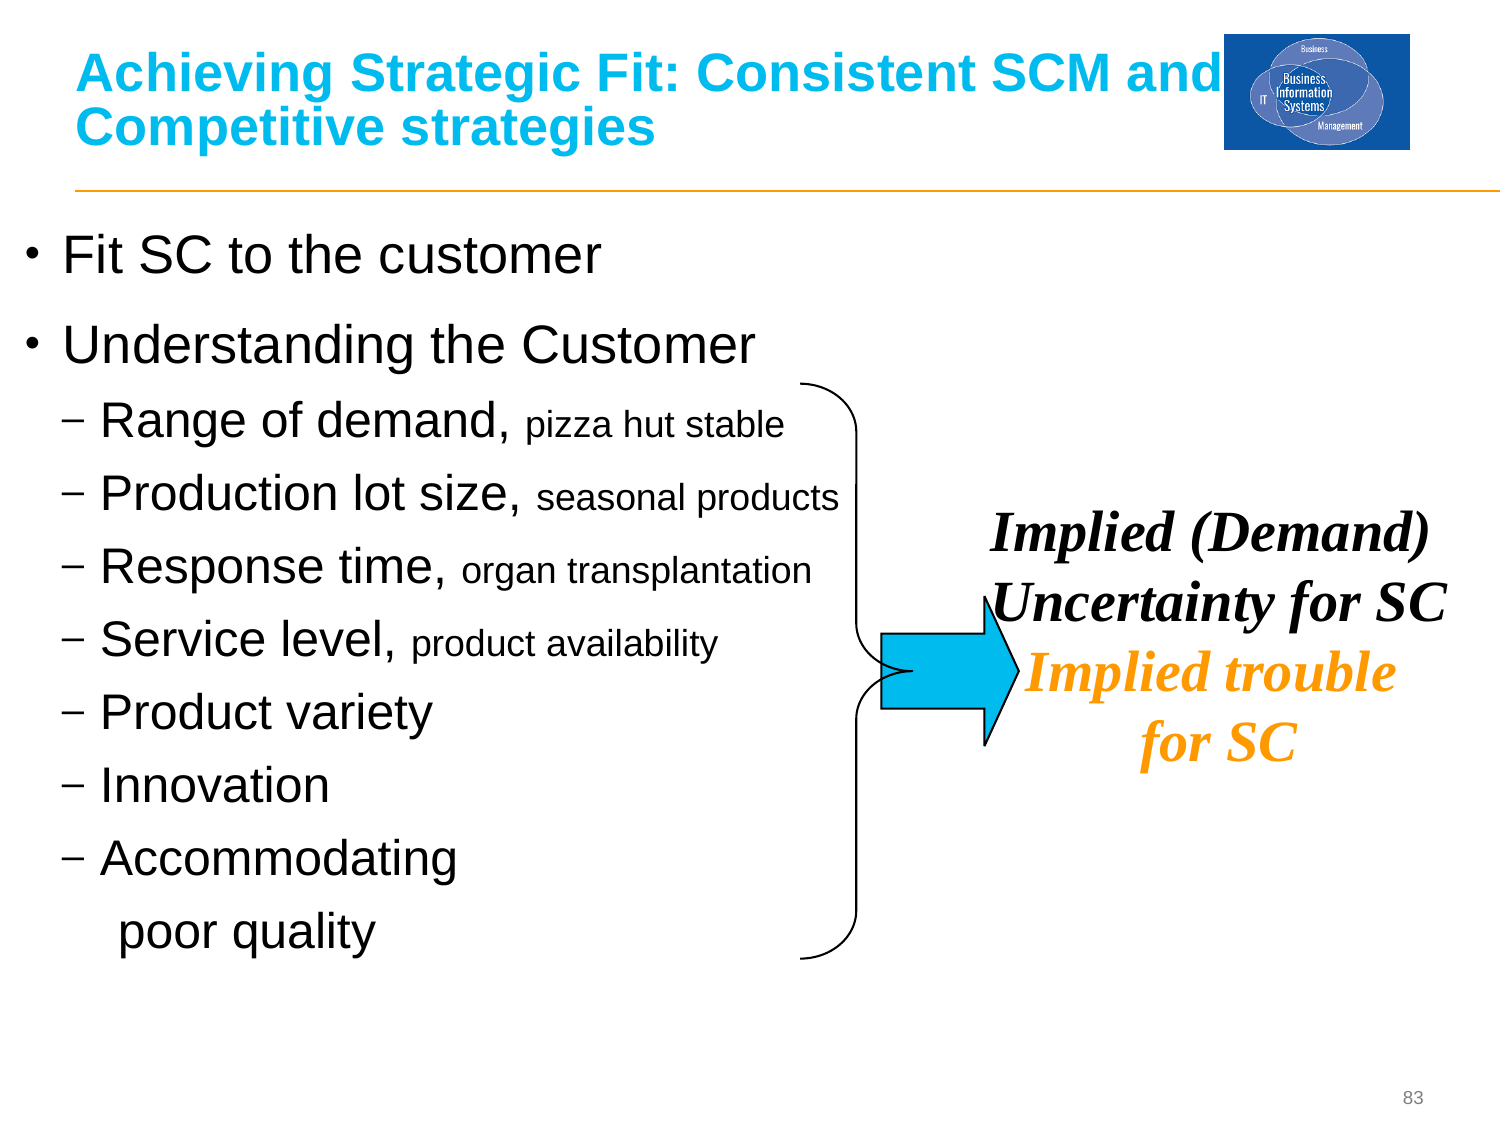

# Achieving Strategic Fit: Consistent SCM and Competitive strategies
Fit SC to the customer
Understanding the Customer
Range of demand, pizza hut stable
Production lot size, seasonal products
Response time, organ transplantation
Service level, product availability
Product variety
Innovation
Accommodating
    poor quality

Implied (Demand)
Uncertainty for SC
Implied trouble
for SC